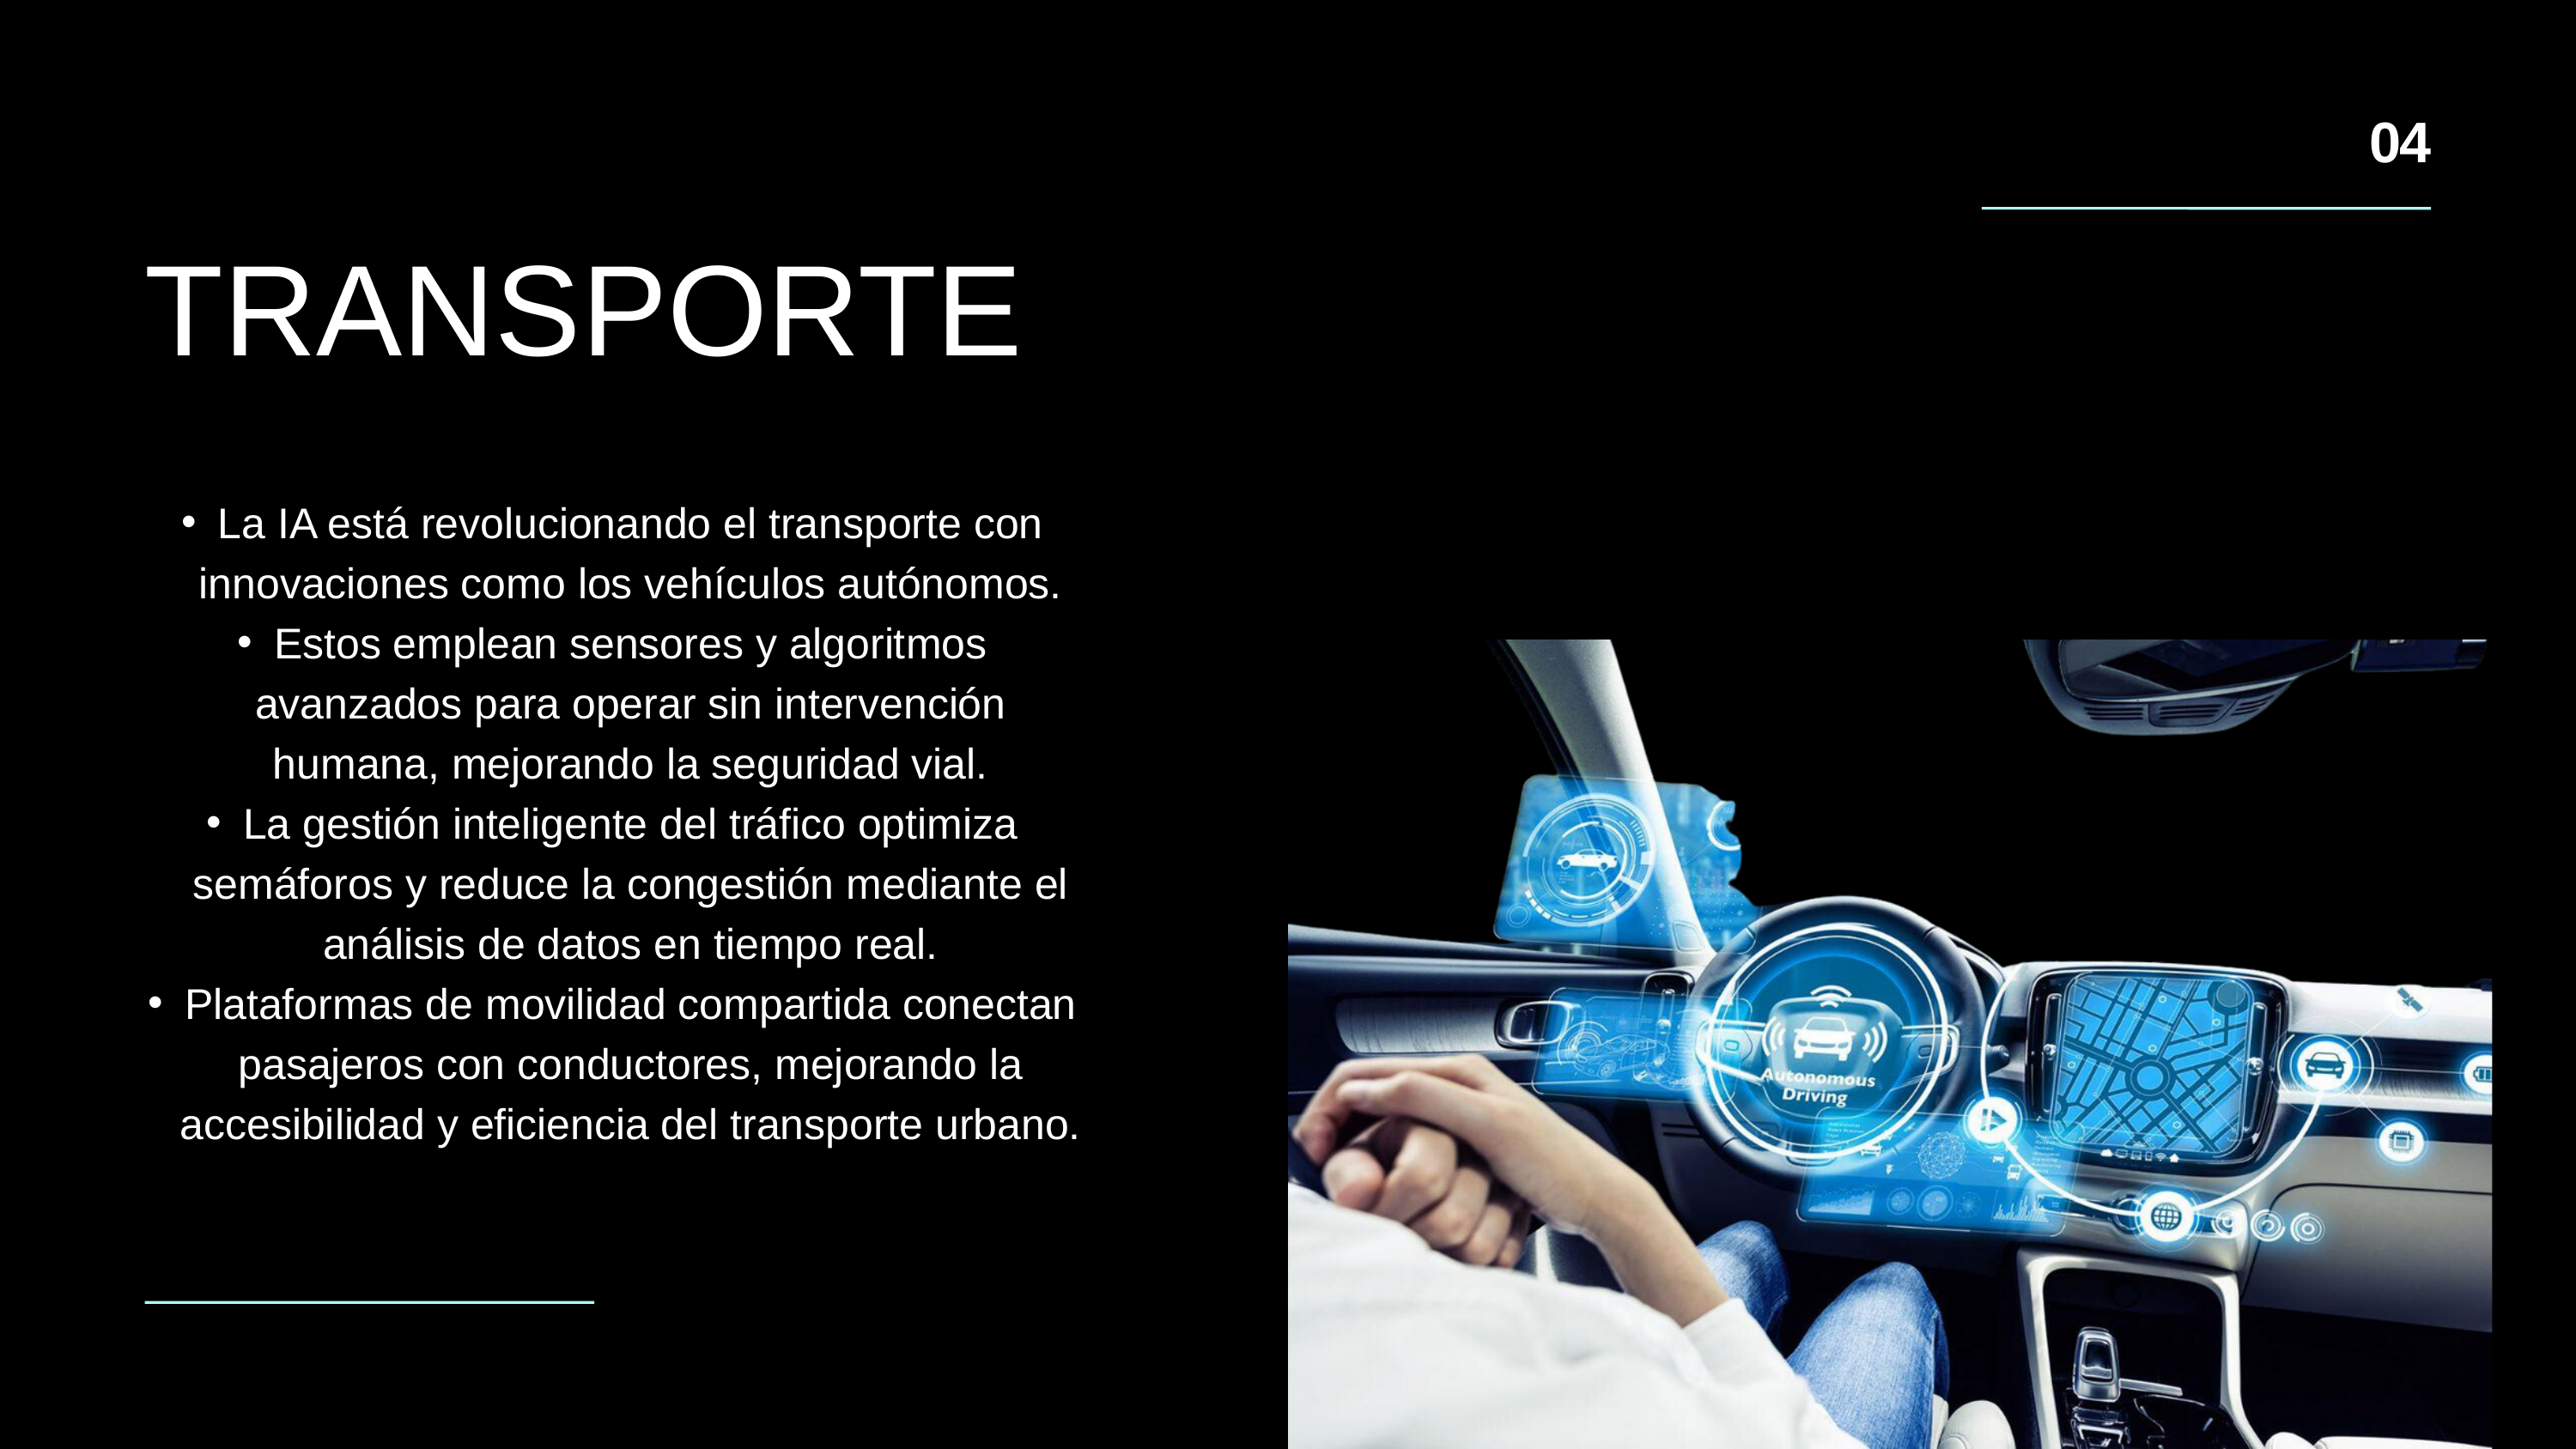

04

TRANSPORTE
La IA está revolucionando el transporte con innovaciones como los vehículos autónomos.
Estos emplean sensores y algoritmos avanzados para operar sin intervención humana, mejorando la seguridad vial.
La gestión inteligente del tráfico optimiza semáforos y reduce la congestión mediante el análisis de datos en tiempo real.
Plataformas de movilidad compartida conectan pasajeros con conductores, mejorando la accesibilidad y eficiencia del transporte urbano.